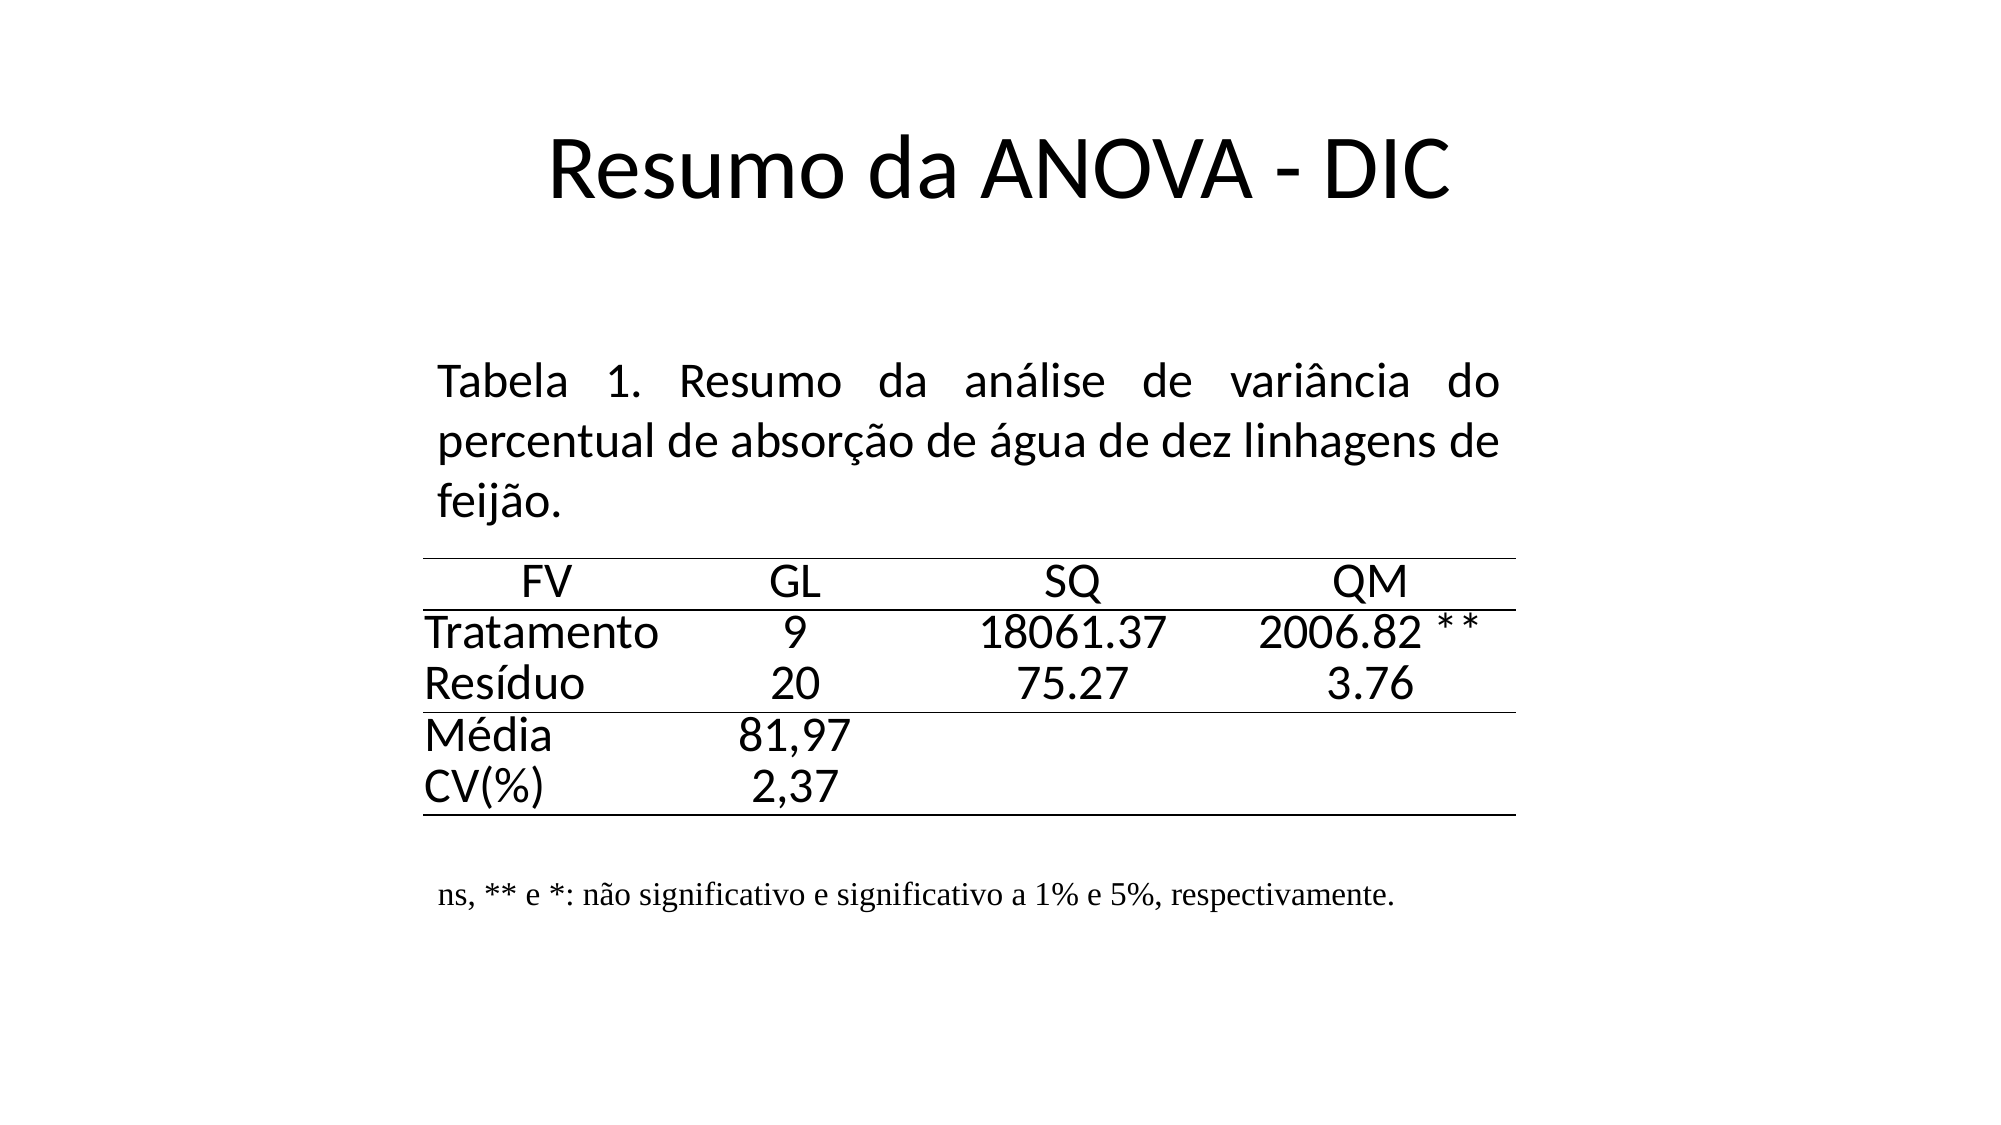

# Resumo da ANOVA - DIC
Tabela 1. Resumo da análise de variância do percentual de absorção de água de dez linhagens de feijão.
| FV | GL | SQ | QM |
| --- | --- | --- | --- |
| Tratamento | 9 | 18061.37 | 2006.82 \*\* |
| Resíduo | 20 | 75.27 | 3.76 |
| Média | 81,97 |  |  |
| CV(%) | 2,37 |  |  |
ns, ** e *: não significativo e significativo a 1% e 5%, respectivamente.